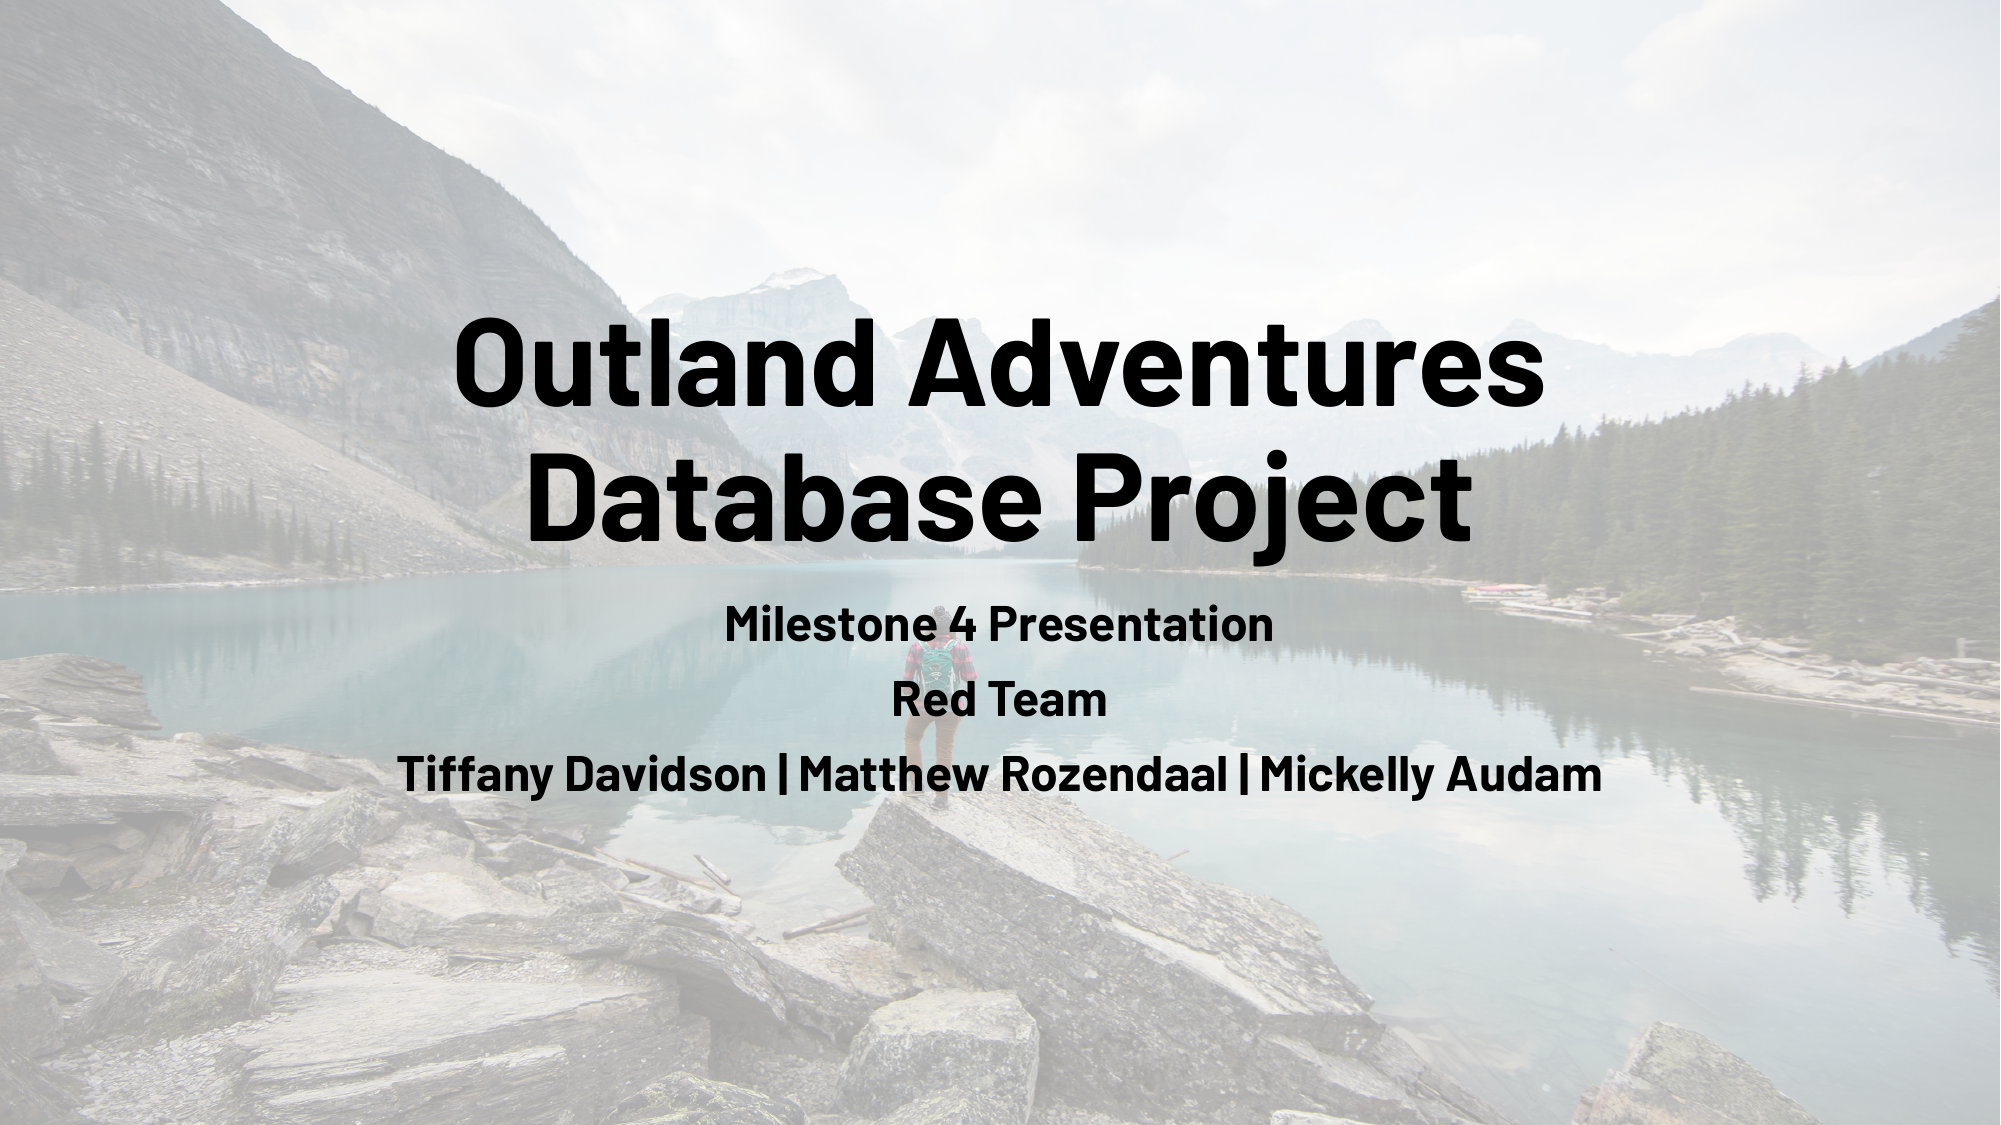

# Outland Adventures Database Project
Milestone 4 Presentation
Red Team
Tiffany Davidson | Matthew Rozendaal | Mickelly Audam